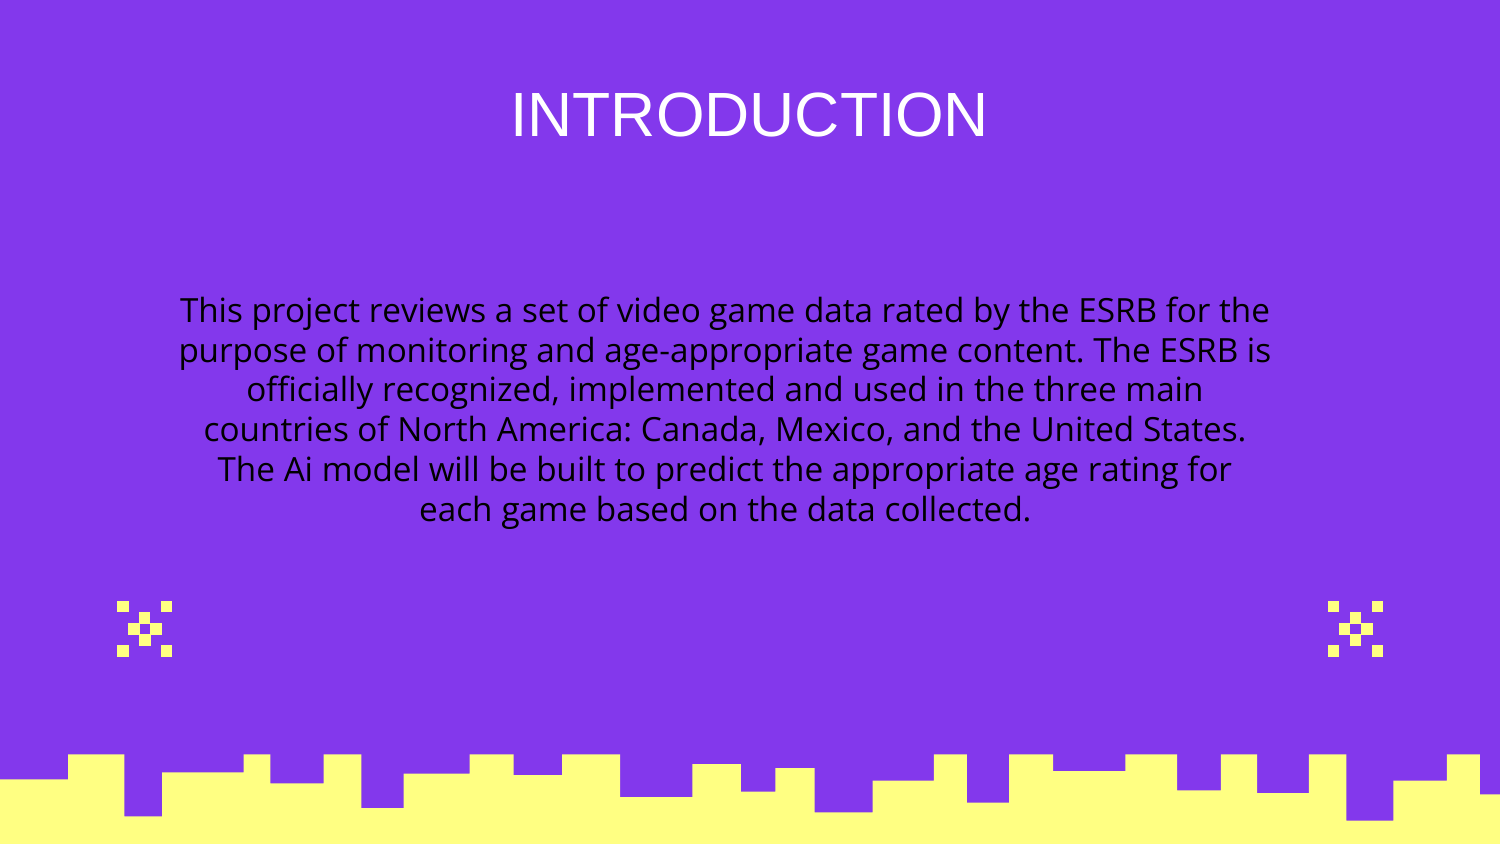

# INTRODUCTION
This project reviews a set of video game data rated by the ESRB for the purpose of monitoring and age-appropriate game content. The ESRB is officially recognized, implemented and used in the three main countries of North America: Canada, Mexico, and the United States. The Ai model will be built to predict the appropriate age rating for each game based on the data collected.